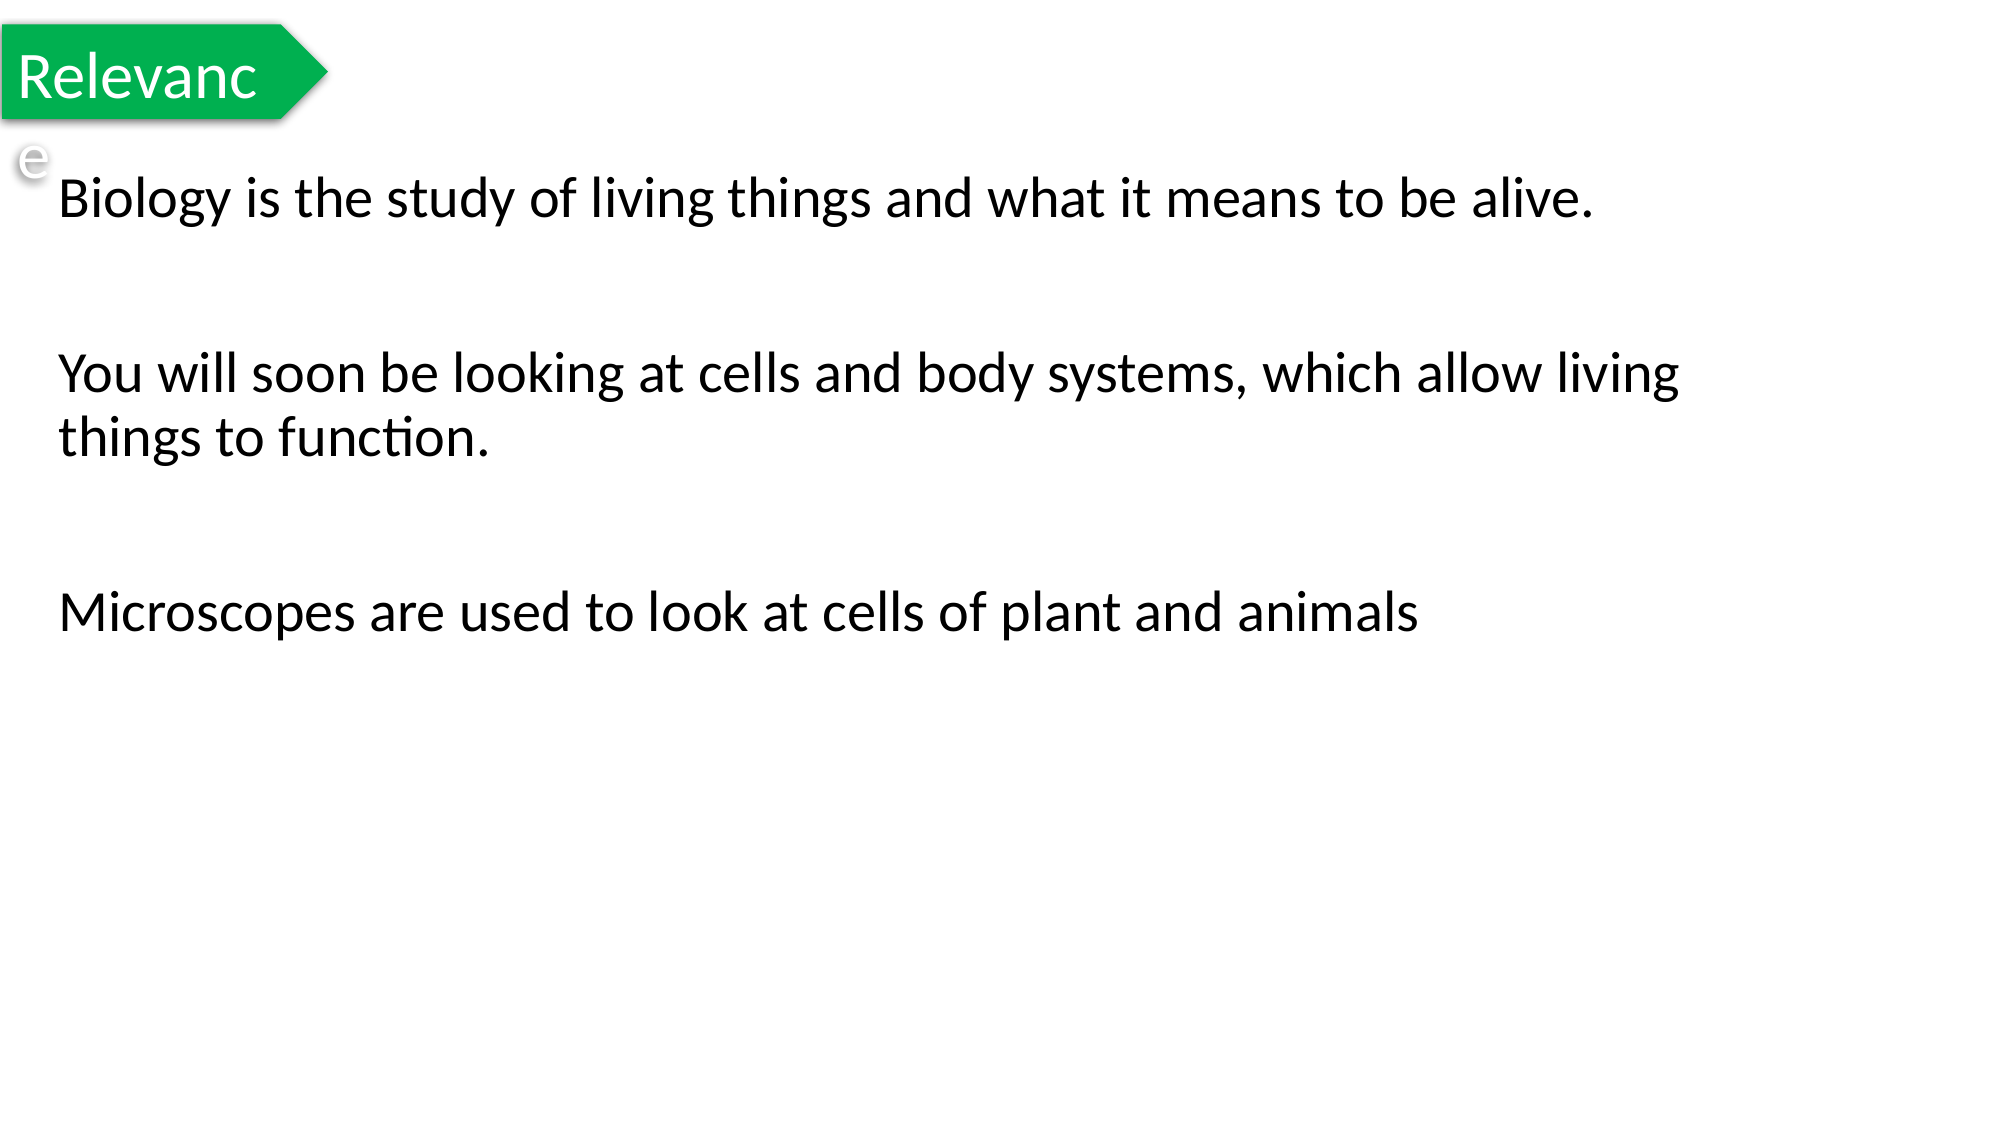

Relevance
Biology is the study of living things and what it means to be alive.

You will soon be looking at cells and body systems, which allow living things to function.

Microscopes are used to look at cells of plant and animals